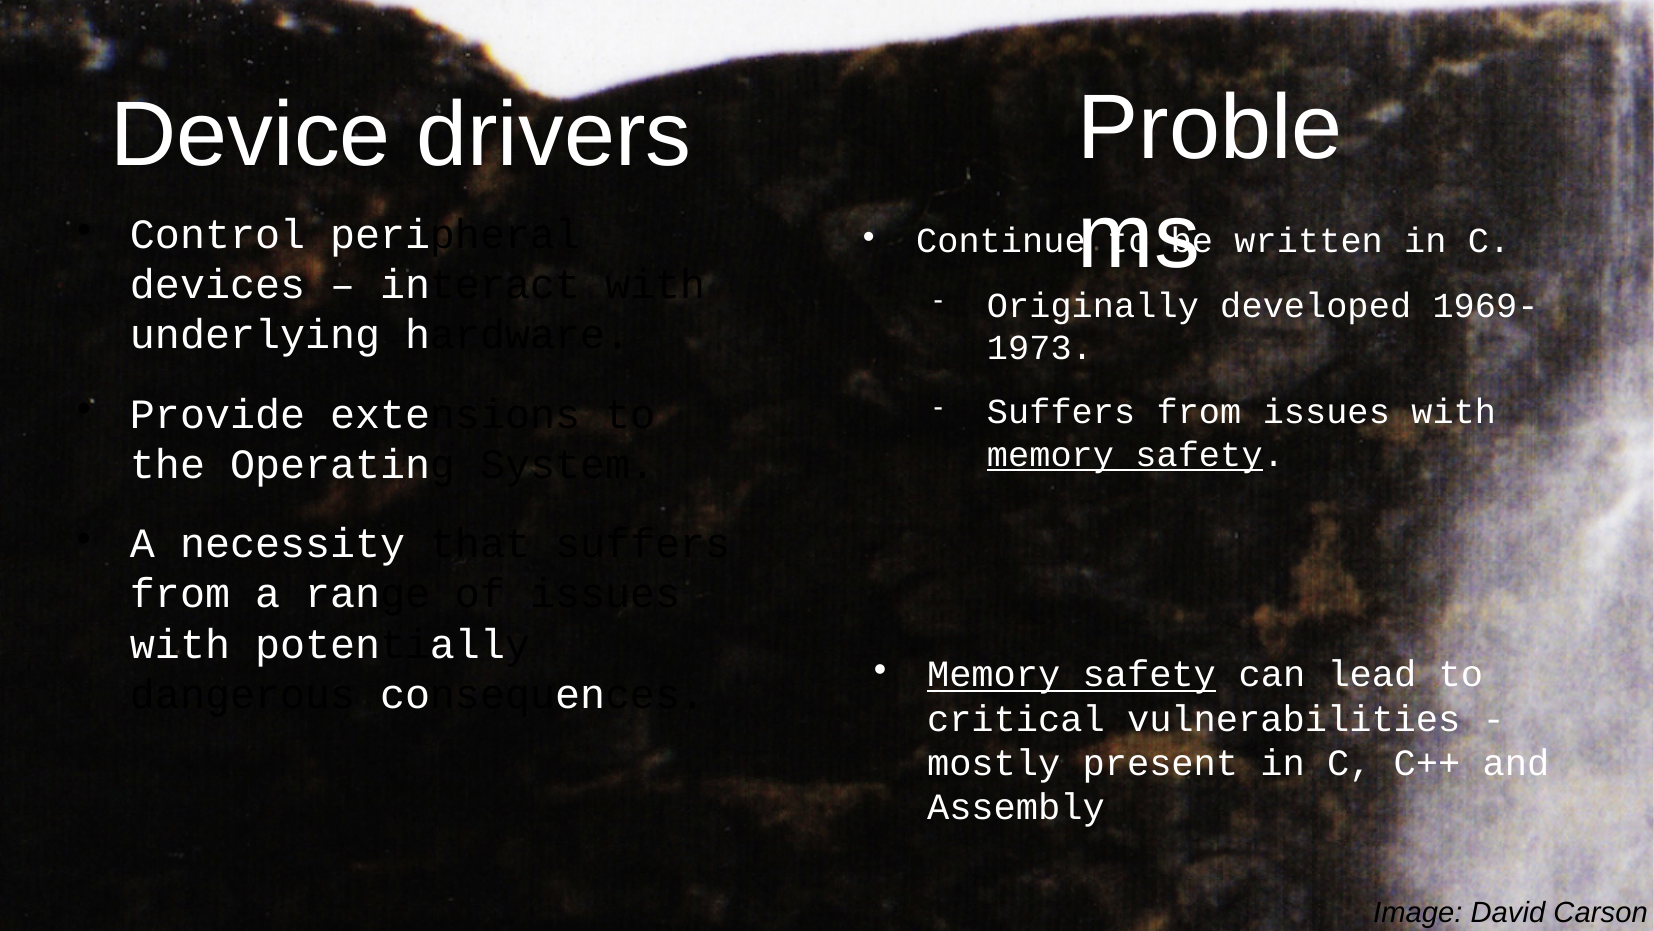

# Device drivers
Problems
Control peripheral devices – interact with underlying hardware.
Provide extensions to the Operating System.
A necessity that suffers from a range of issues with potentially dangerous consequences.
Continue to be written in C.
Originally developed 1969-1973.
Suffers from issues with memory safety.

Memory safety can lead to critical vulnerabilities - mostly present in C, C++ and Assembly
Image: David Carson